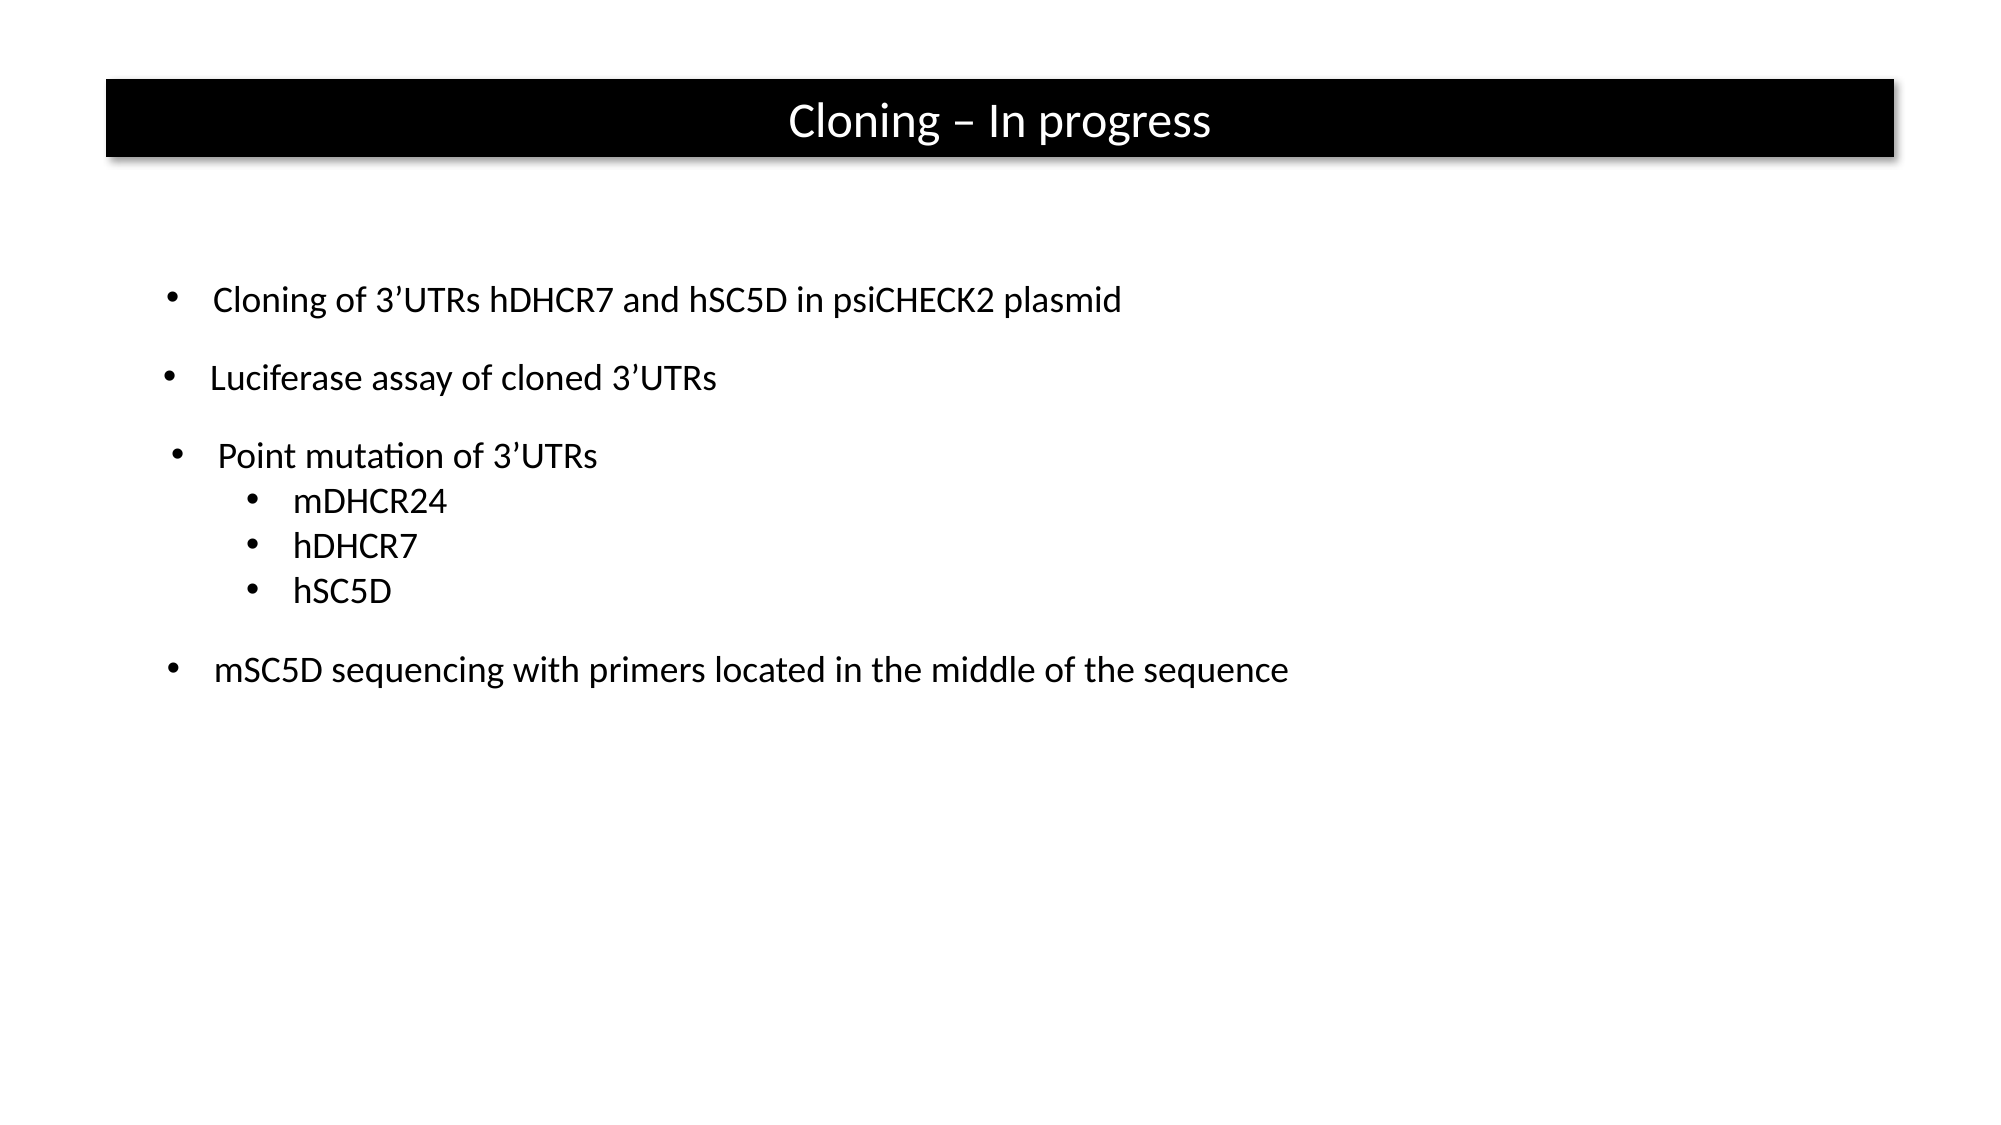

Cloning – In progress
Cloning of 3’UTRs hDHCR7 and hSC5D in psiCHECK2 plasmid
Luciferase assay of cloned 3’UTRs
Point mutation of 3’UTRs
mDHCR24
hDHCR7
hSC5D
mSC5D sequencing with primers located in the middle of the sequence